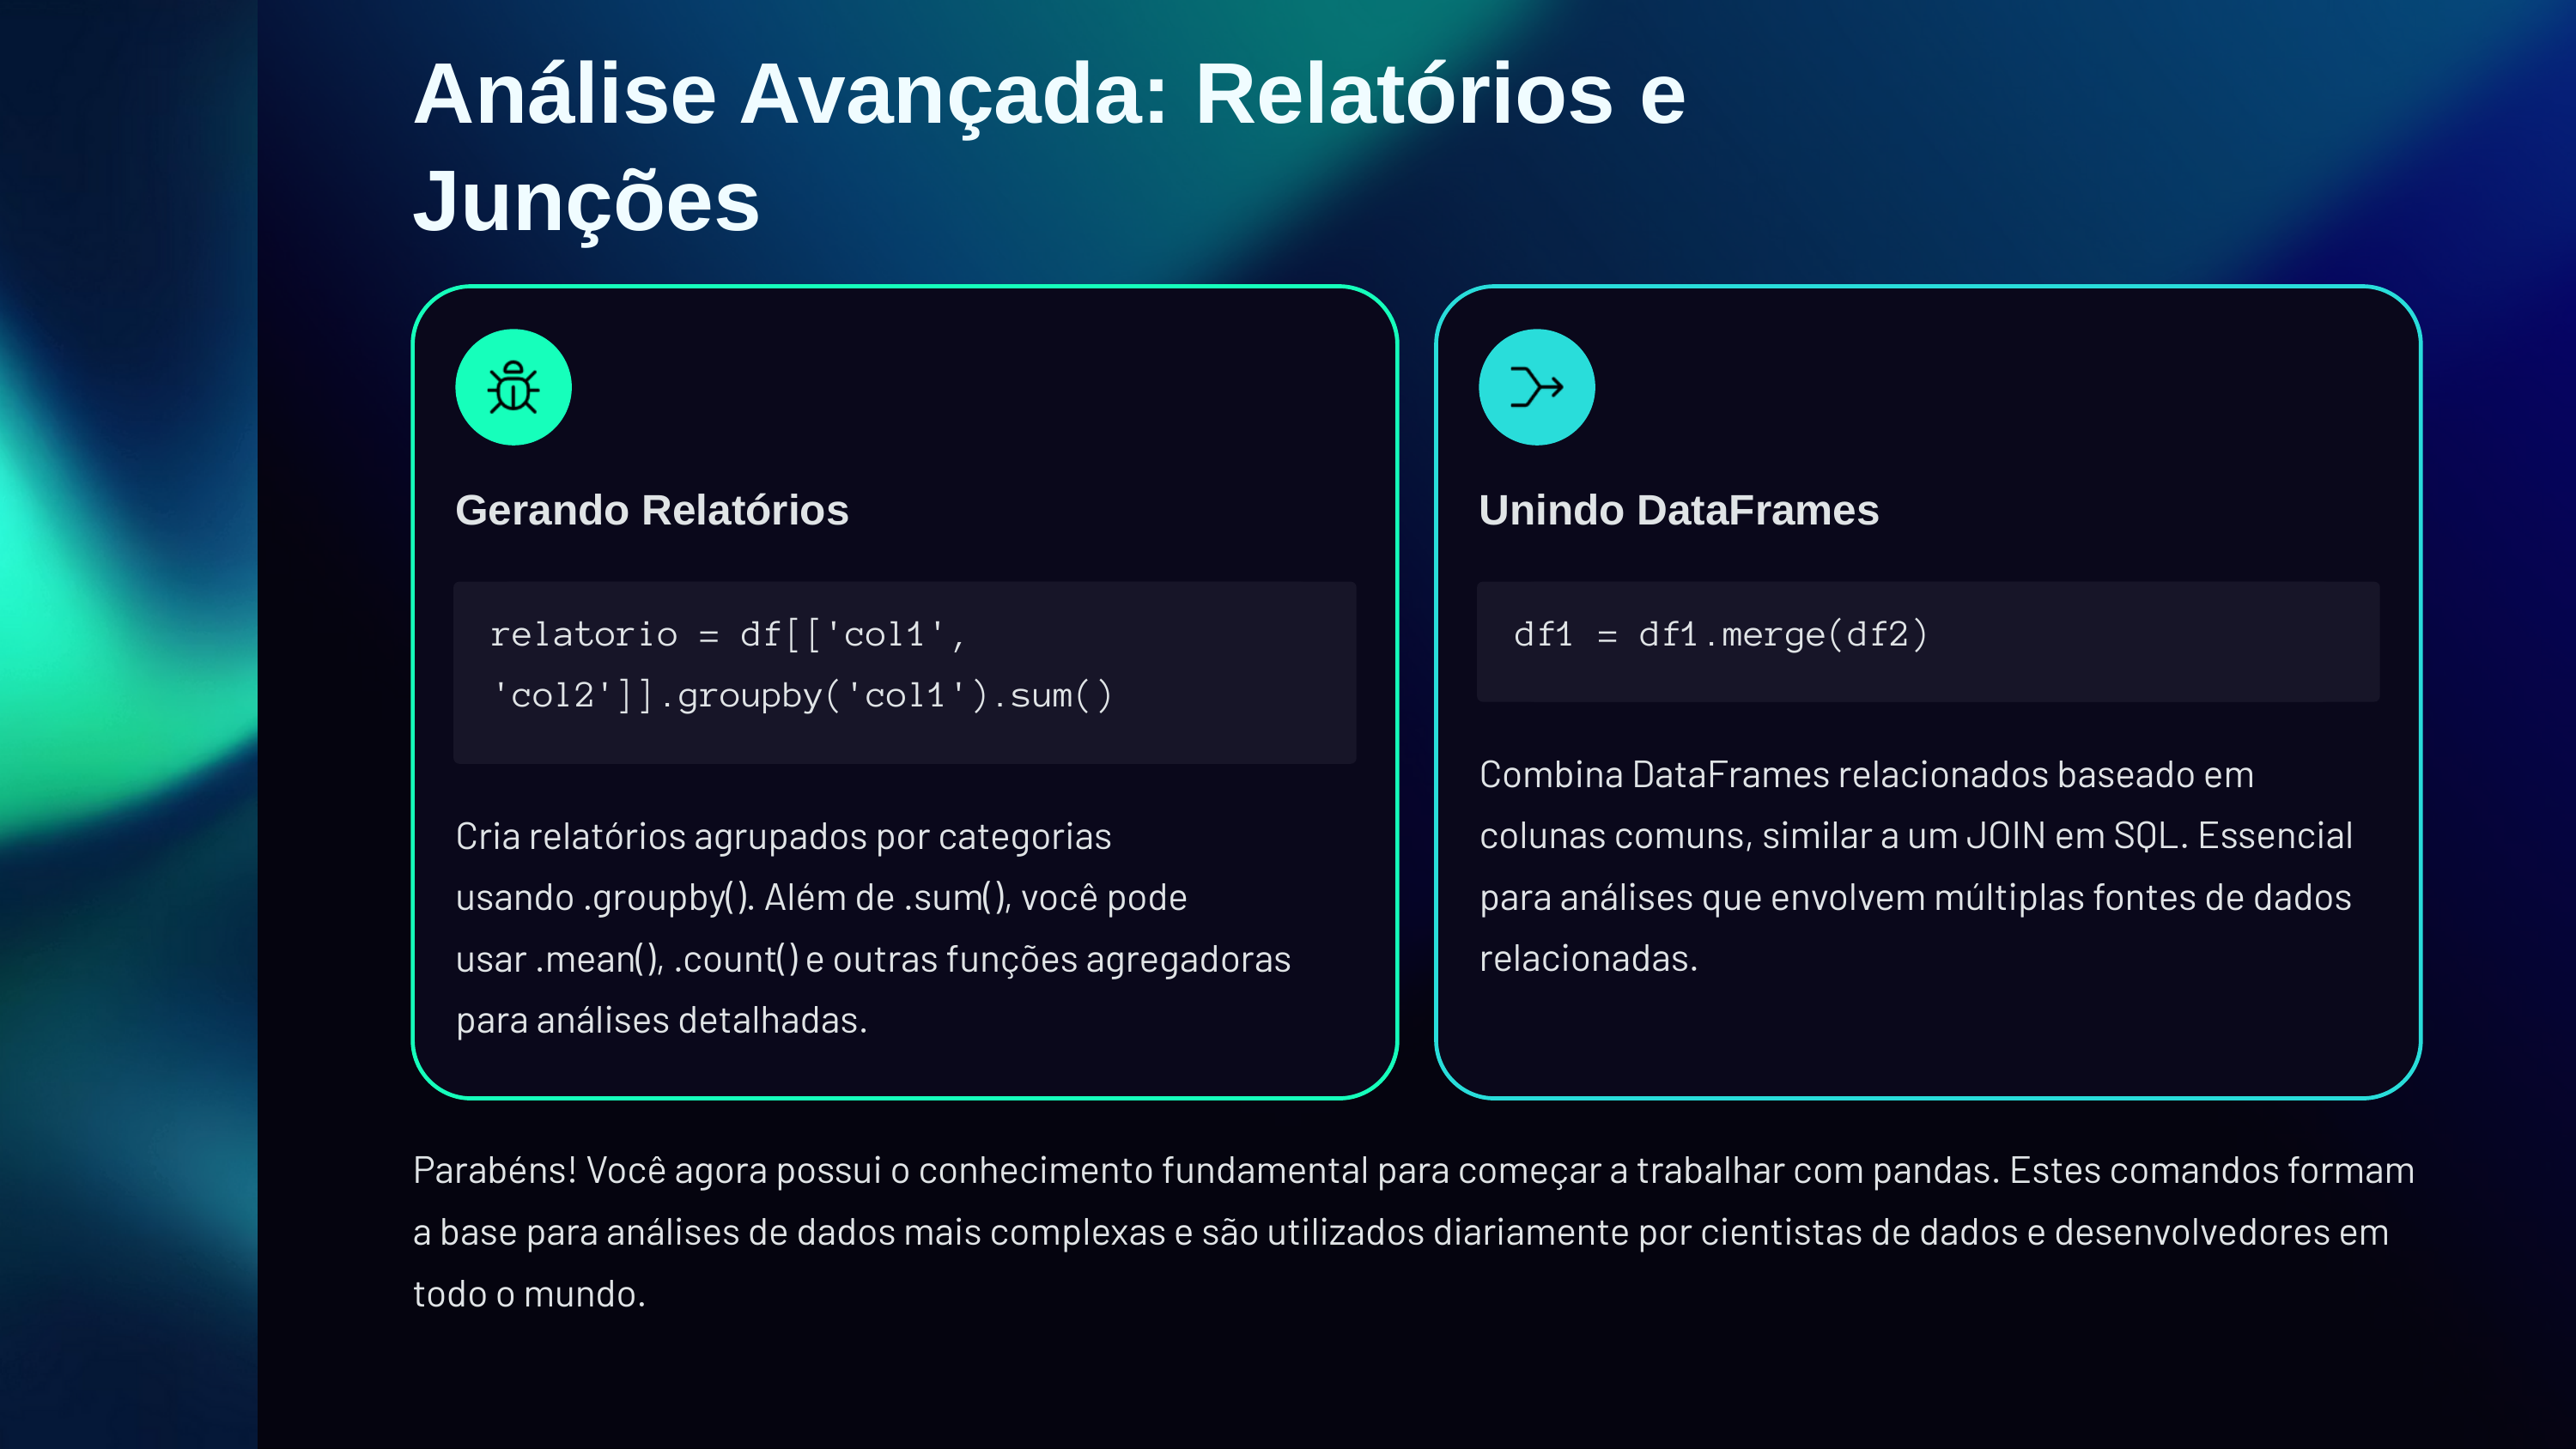

Análise Avançada: Relatórios e Junções

Gerando Relatórios
Unindo DataFrames

relatorio = df[['col1', 'col2']].groupby('col1').sum()
df1 = df1.merge(df2)
Combina DataFrames relacionados baseado em colunas comuns, similar a um JOIN em SQL. Essencial para análises que envolvem múltiplas fontes de dados relacionadas.
Cria relatórios agrupados por categorias usando .groupby(). Além de .sum(), você pode usar .mean(), .count() e outras funções agregadoras para análises detalhadas.
Parabéns! Você agora possui o conhecimento fundamental para começar a trabalhar com pandas. Estes comandos formam a base para análises de dados mais complexas e são utilizados diariamente por cientistas de dados e desenvolvedores em todo o mundo.